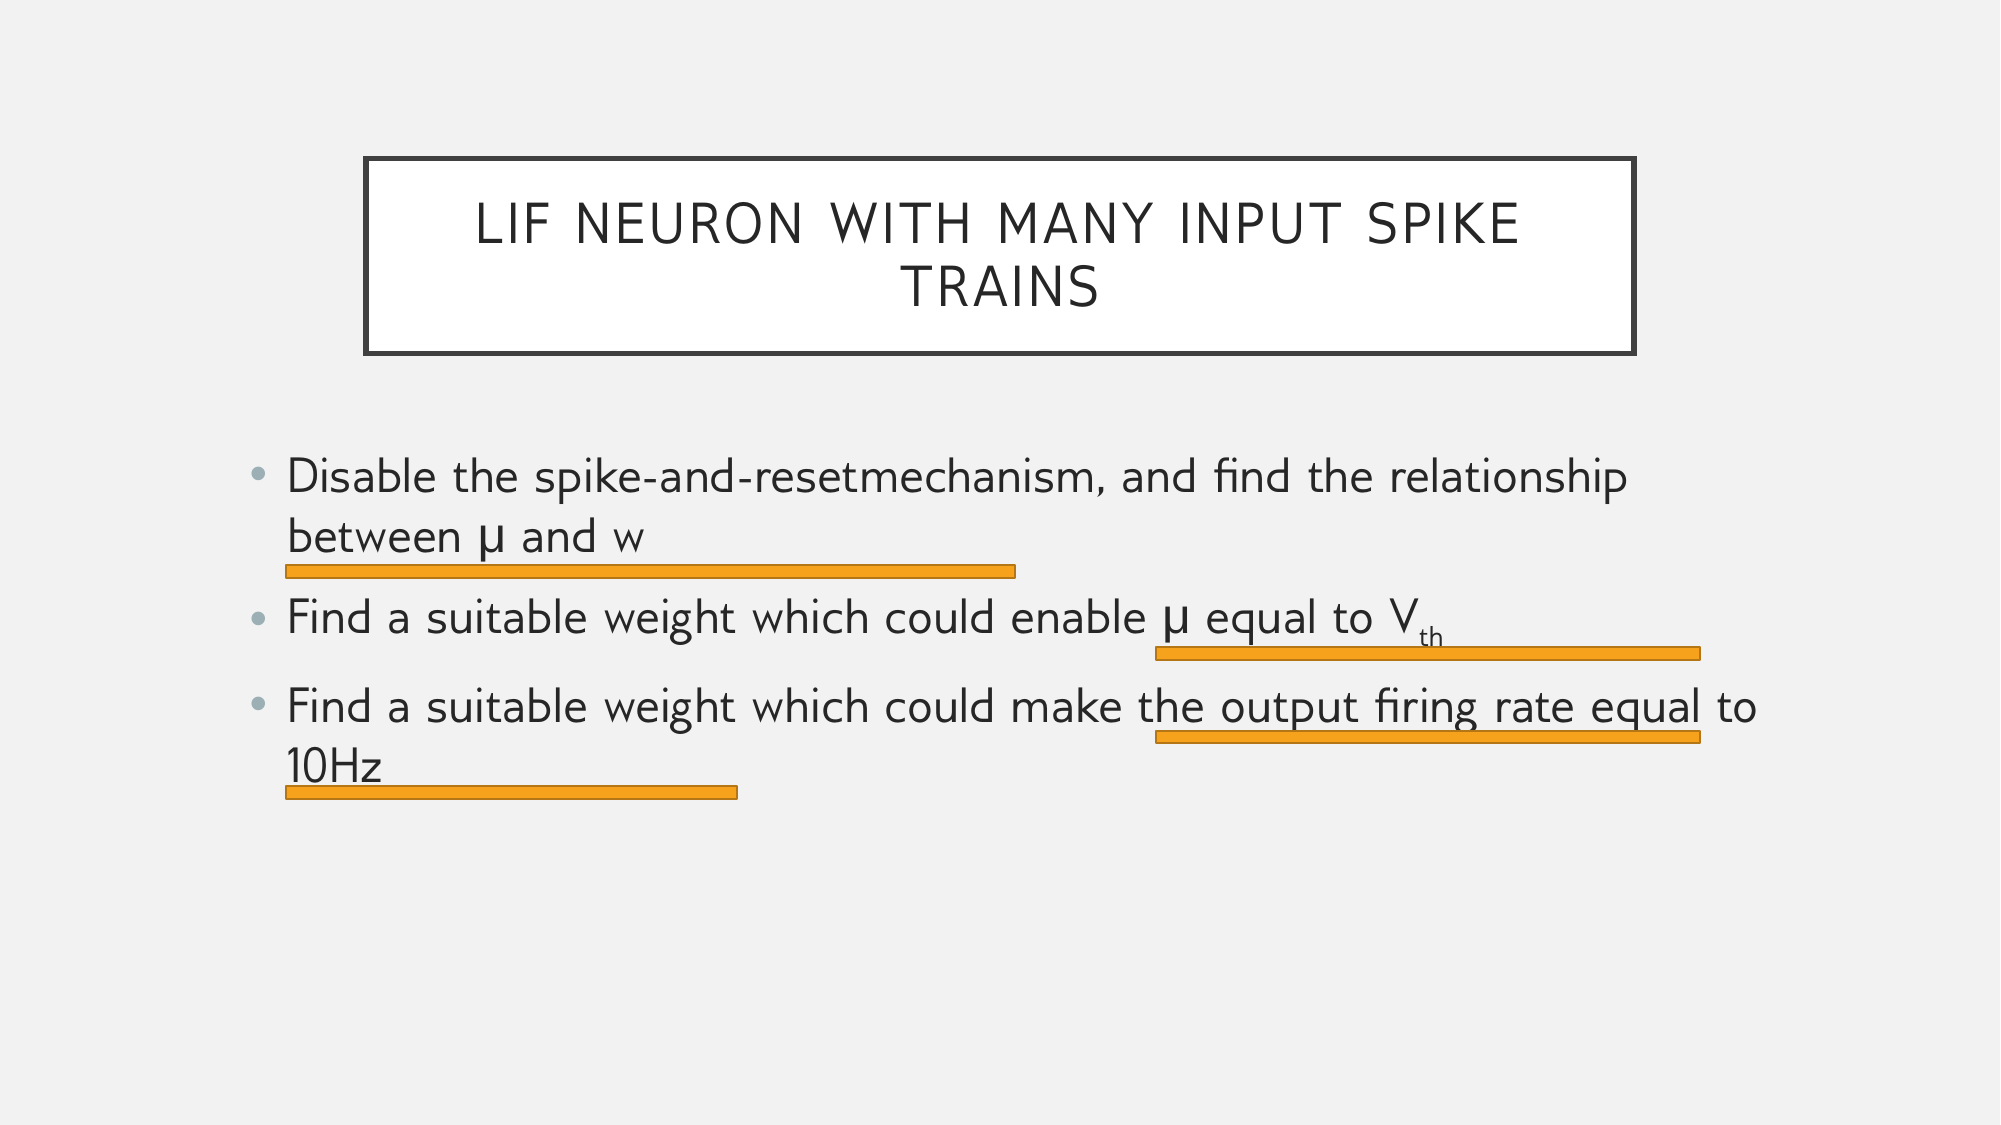

# LIF neuron with many input spike trains
Disable the spike-and-resetmechanism, and find the relationship between μ and w
Find a suitable weight which could enable μ equal to Vth
Find a suitable weight which could make the output firing rate equal to 10Hz